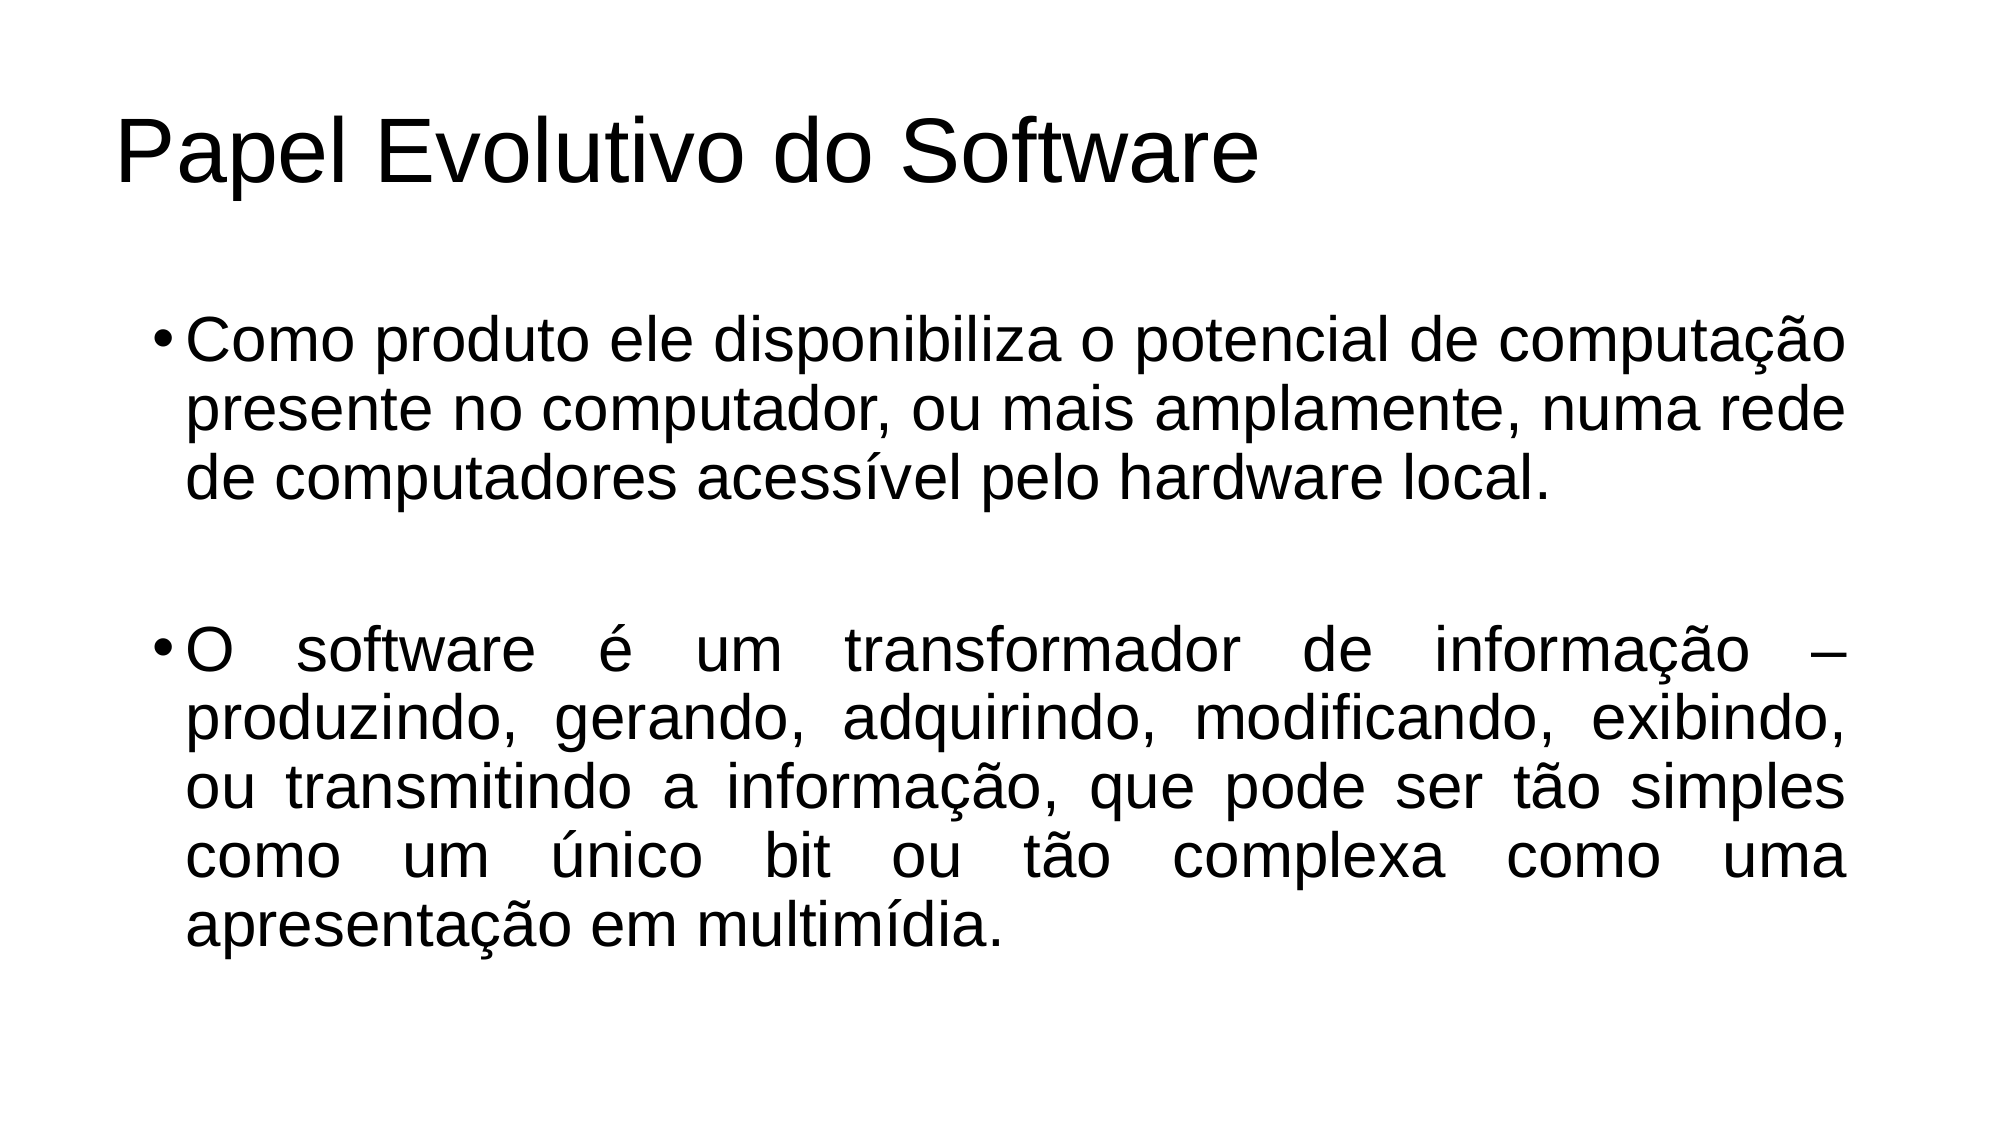

# Papel Evolutivo do Software
Como produto ele disponibiliza o potencial de computação presente no computador, ou mais amplamente, numa rede de computadores acessível pelo hardware local.

O software é um transformador de informação – produzindo, gerando, adquirindo, modificando, exibindo, ou transmitindo a informação, que pode ser tão simples como um único bit ou tão complexa como uma apresentação em multimídia.